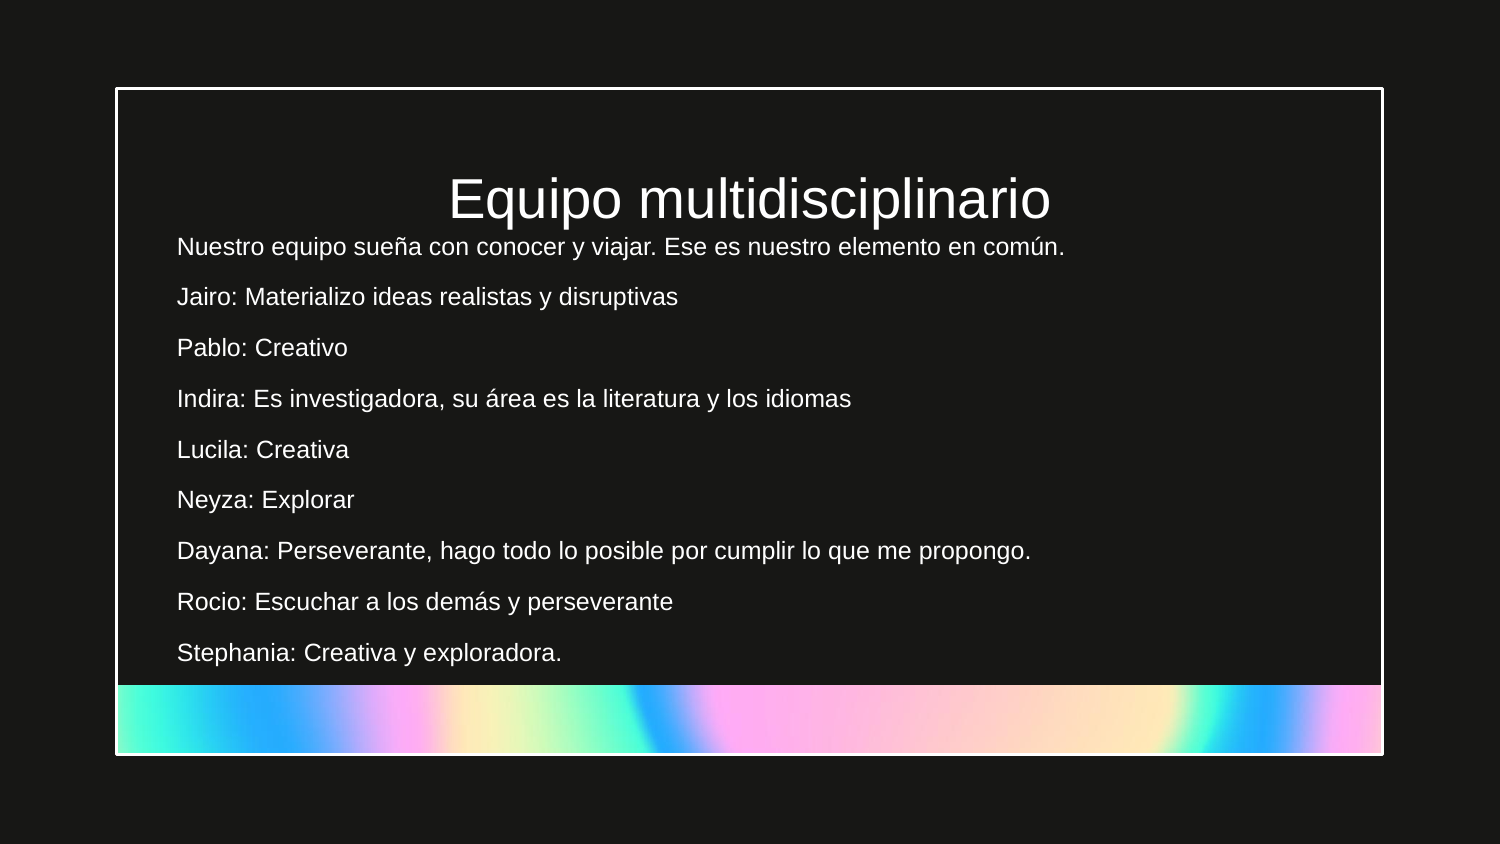

Equipo multidisciplinario
Nuestro equipo sueña con conocer y viajar. Ese es nuestro elemento en común.
Jairo: Materializo ideas realistas y disruptivas
Pablo: Creativo
Indira: Es investigadora, su área es la literatura y los idiomas
Lucila: Creativa
Neyza: Explorar
Dayana: Perseverante, hago todo lo posible por cumplir lo que me propongo.
Rocio: Escuchar a los demás y perseverante
Stephania: Creativa y exploradora.